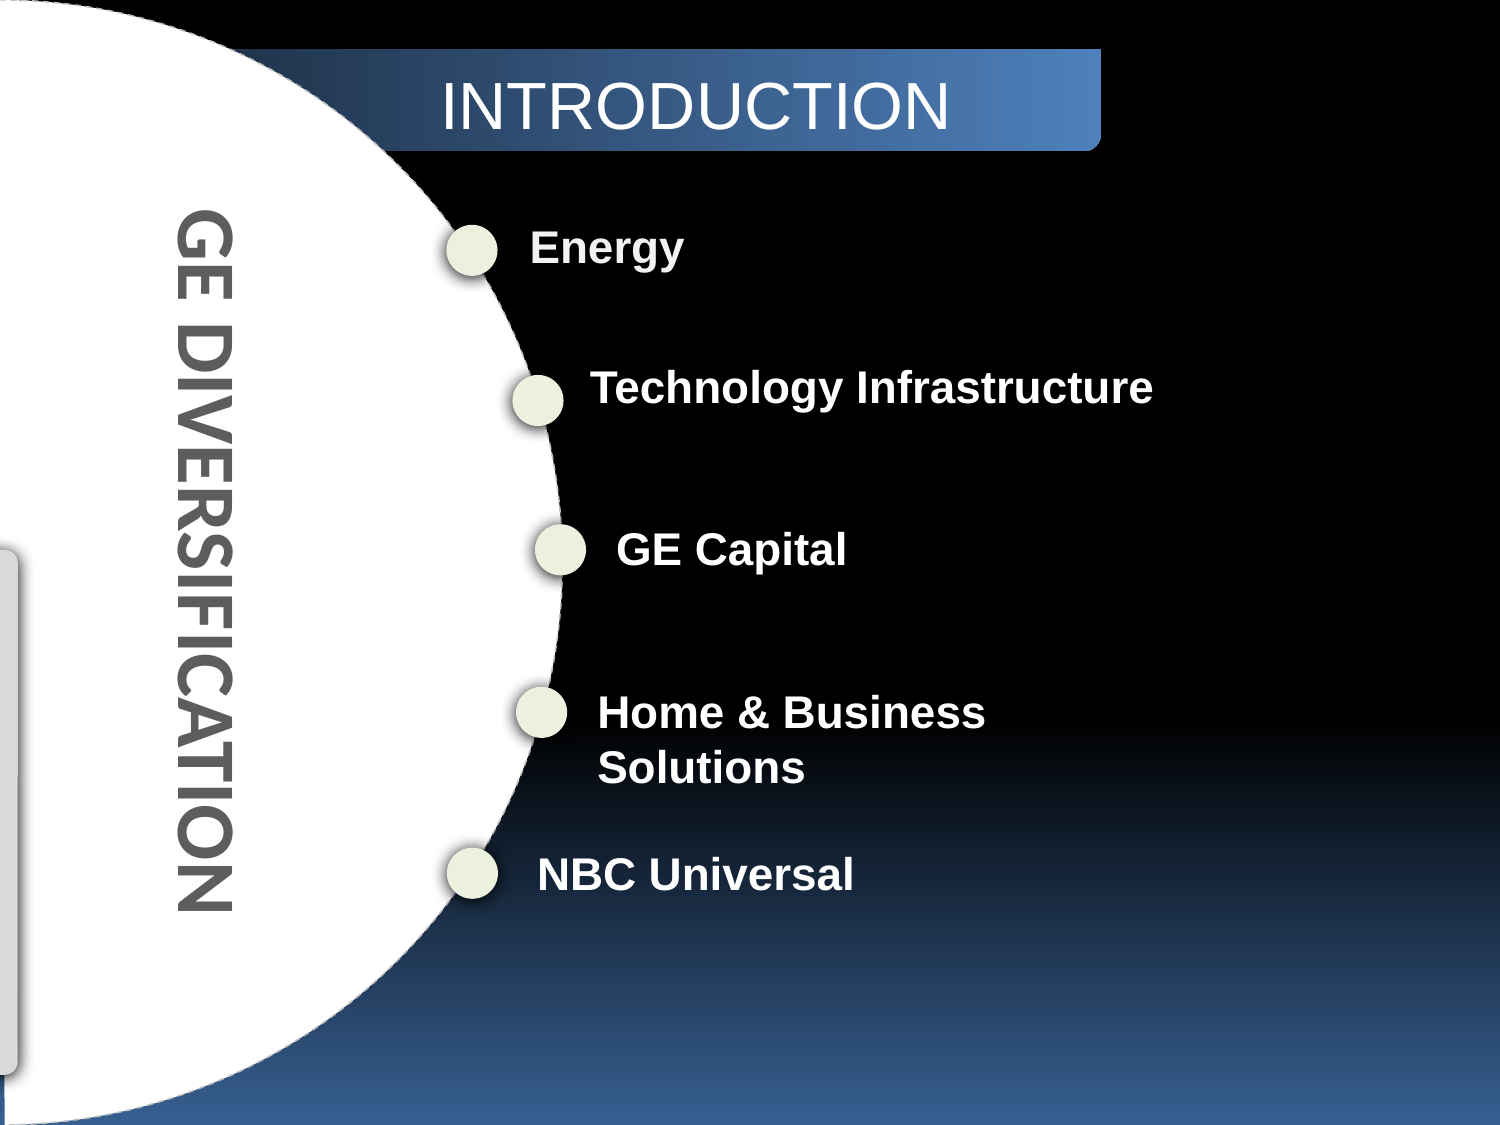

INTRODUCTION
GE DIVERSIFICATION
Energy

Technology Infrastructure

GE Capital

Home & Business Solutions

NBC Universal